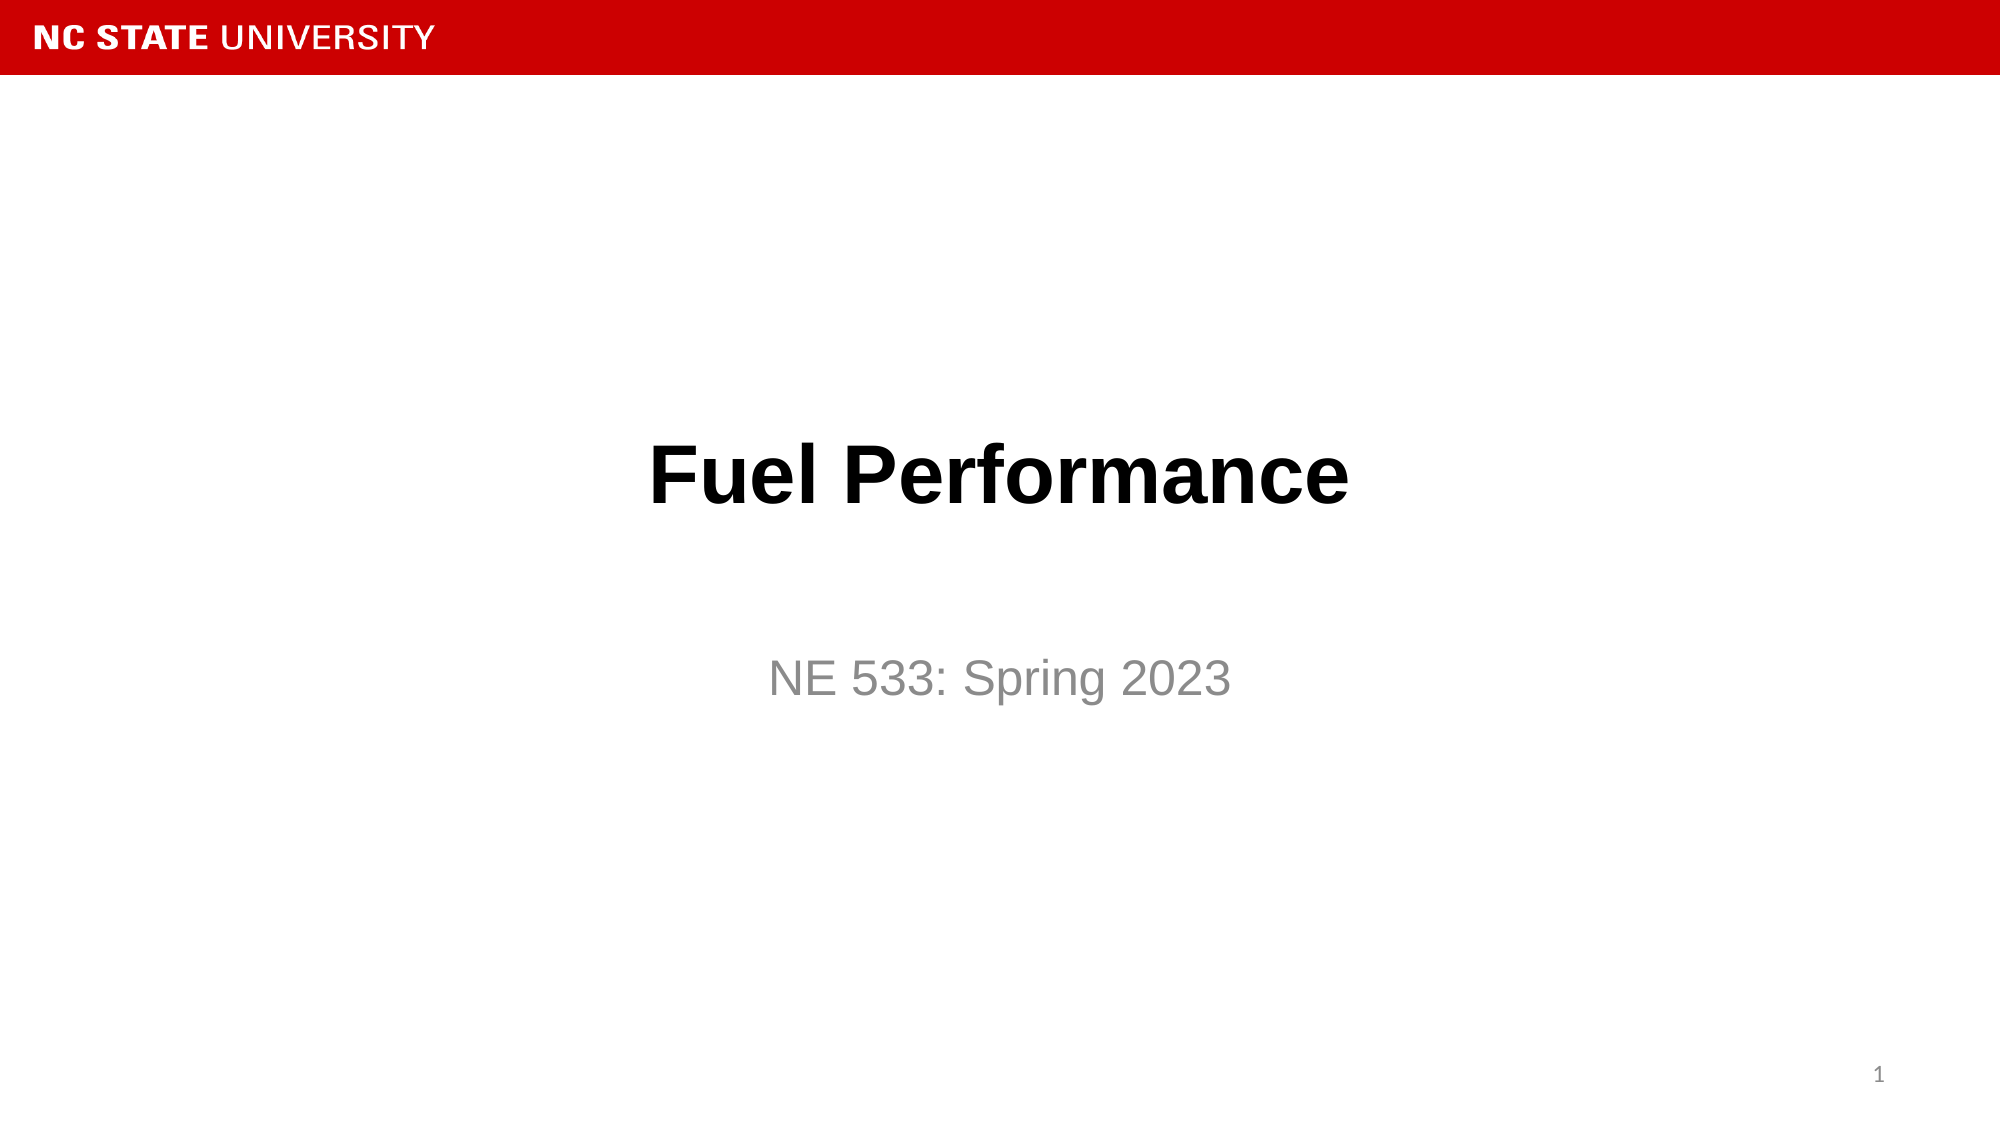

# Fuel Performance
NE 533: Spring 2023
1